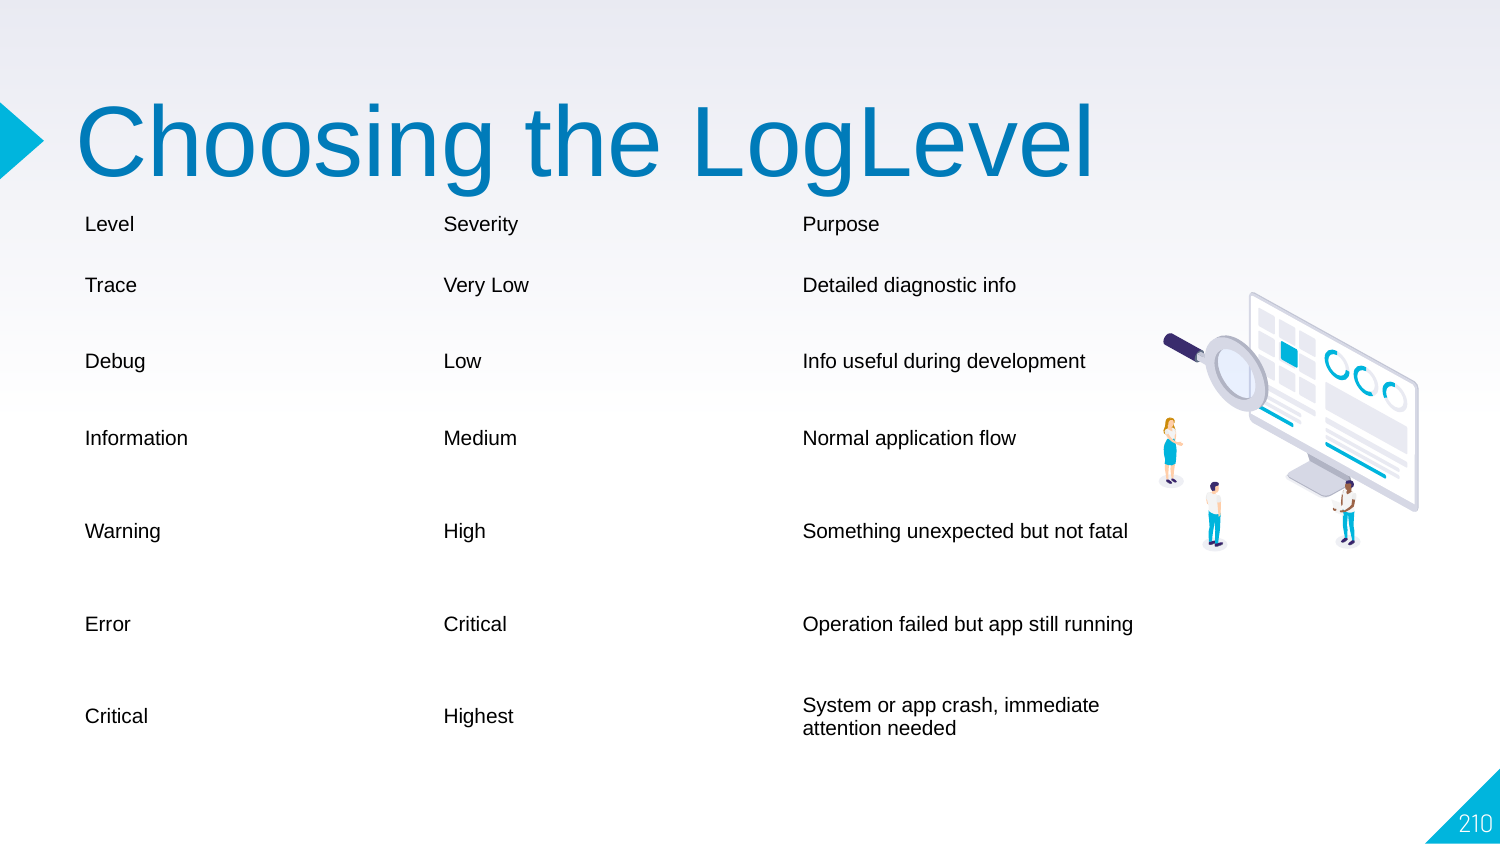

# Choosing the LogLevel

| Level | Severity | Purpose |
| --- | --- | --- |
| Trace | Very Low | Detailed diagnostic info |
| Debug | Low | Info useful during development |
| Information | Medium | Normal application flow |
| Warning | High | Something unexpected but not fatal |
| Error | Critical | Operation failed but app still running |
| Critical | Highest | System or app crash, immediate attention needed |

210